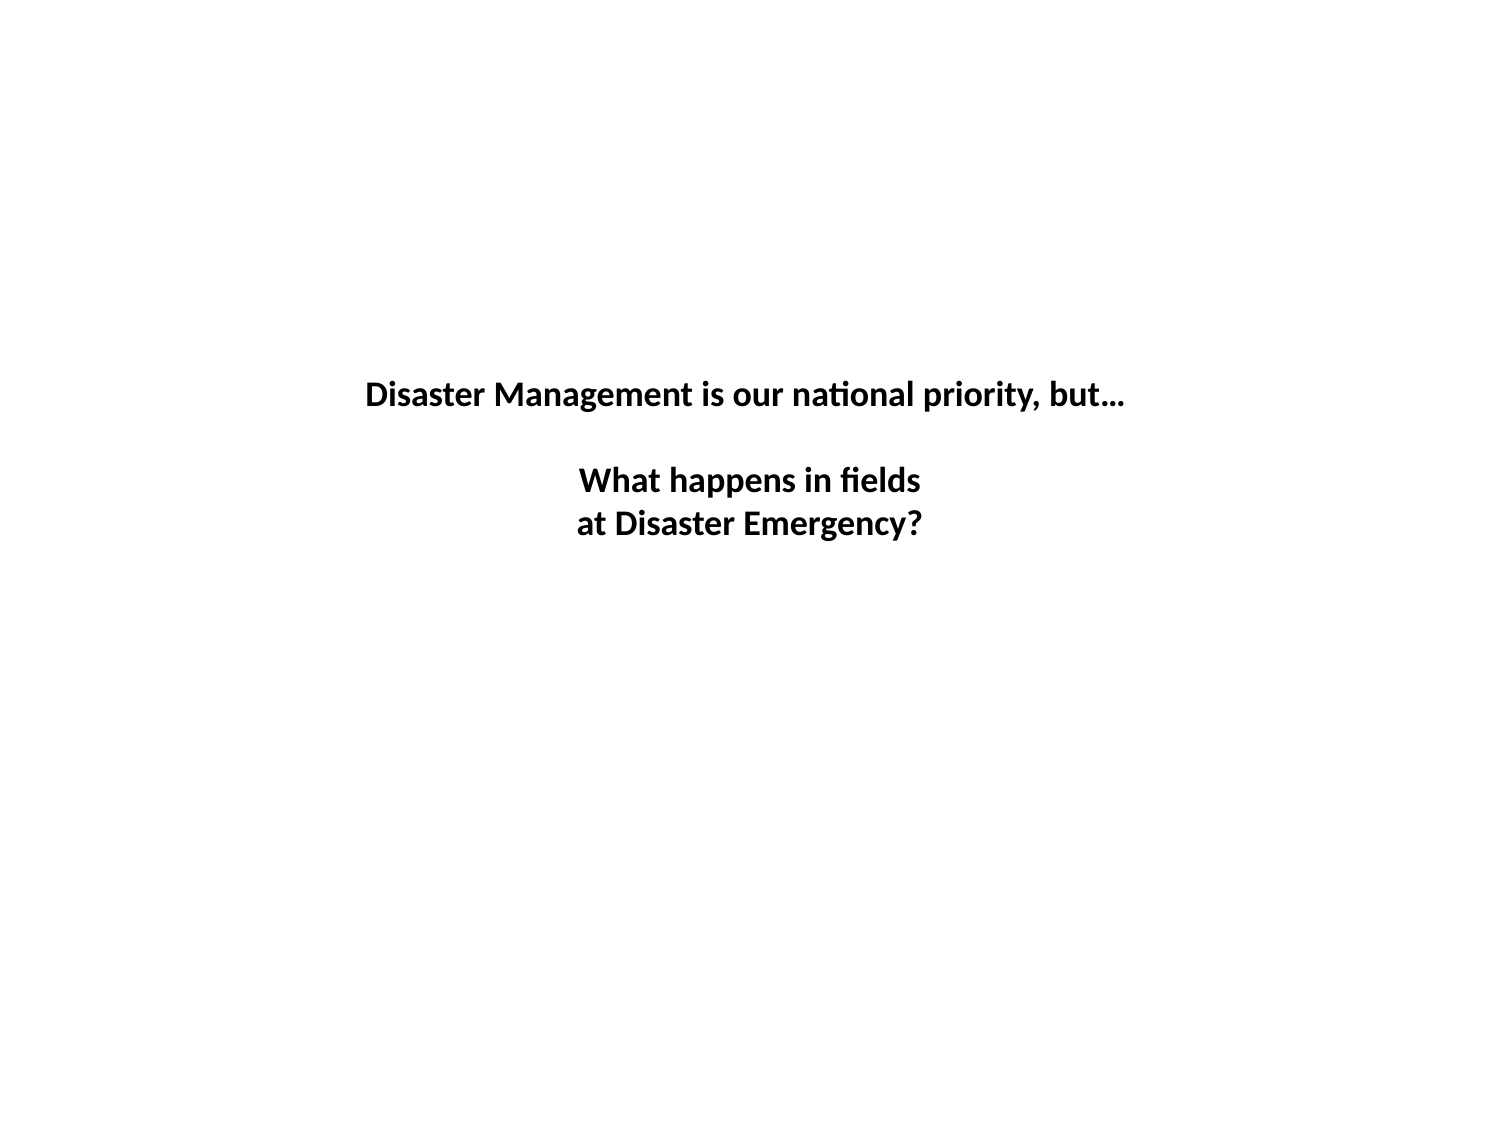

# Disaster Management is our national priority, but… What happens in fields at Disaster Emergency?